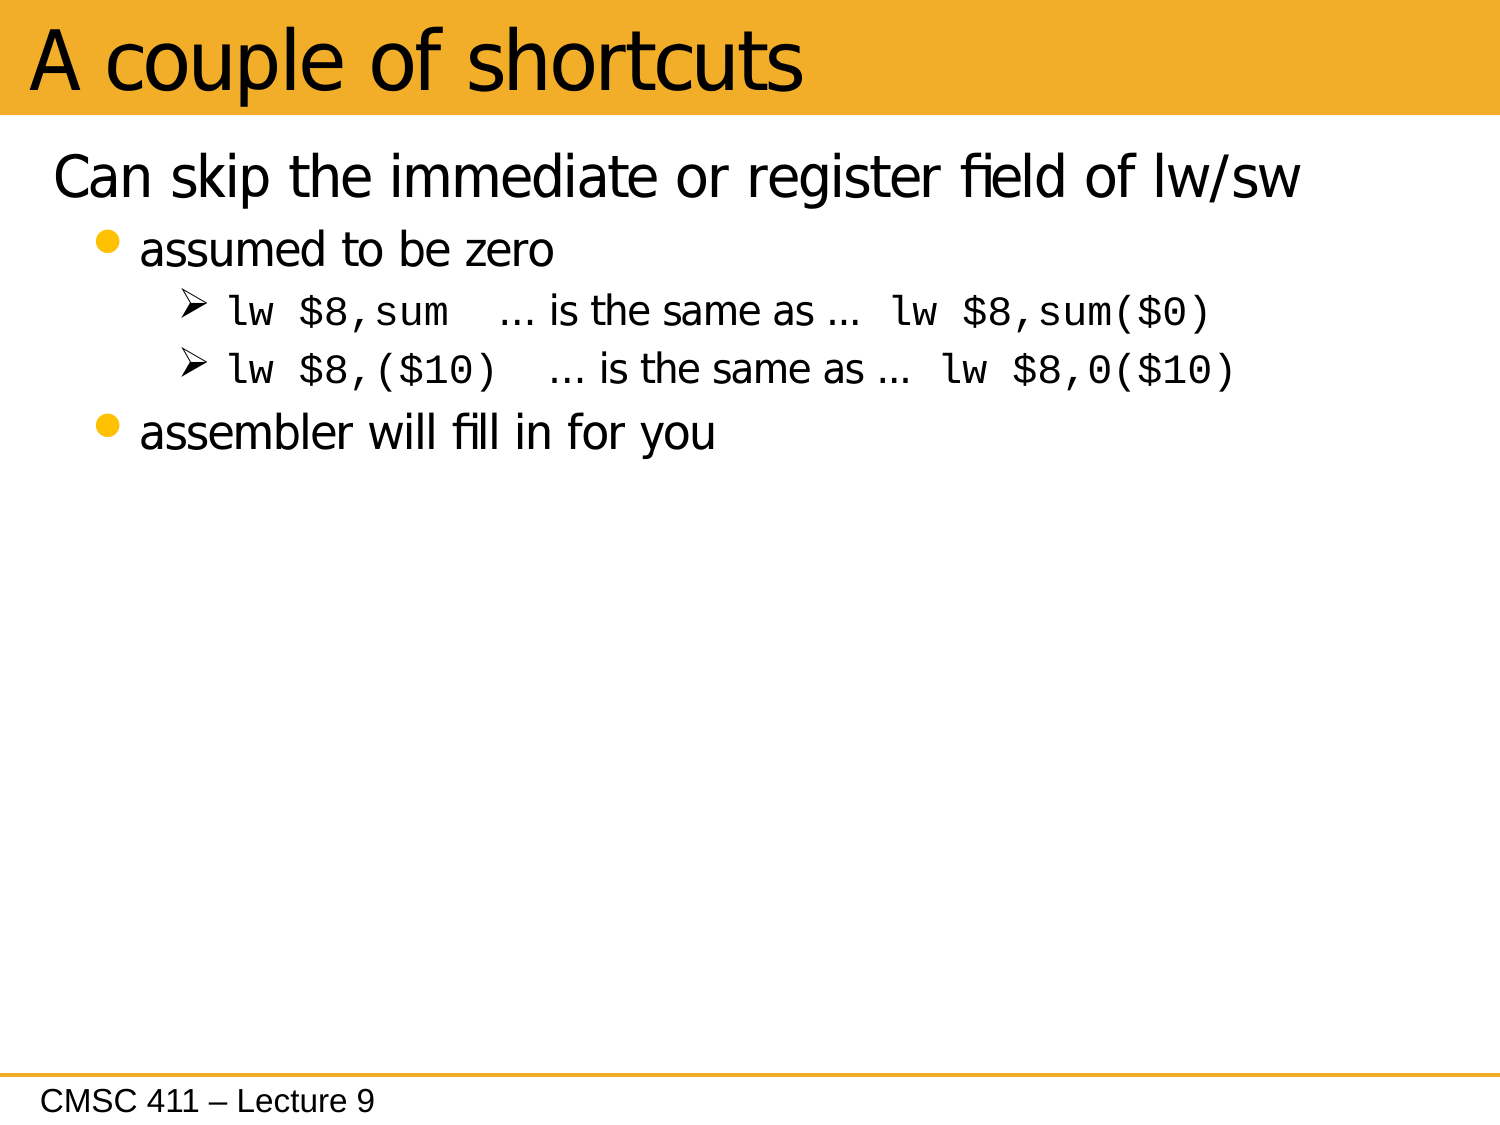

# A couple of shortcuts
Can skip the immediate or register field of lw/sw
assumed to be zero
lw $8,sum  ... is the same as …  lw $8,sum($0)
lw $8,($10)  ... is the same as …  lw $8,0($10)
assembler will fill in for you